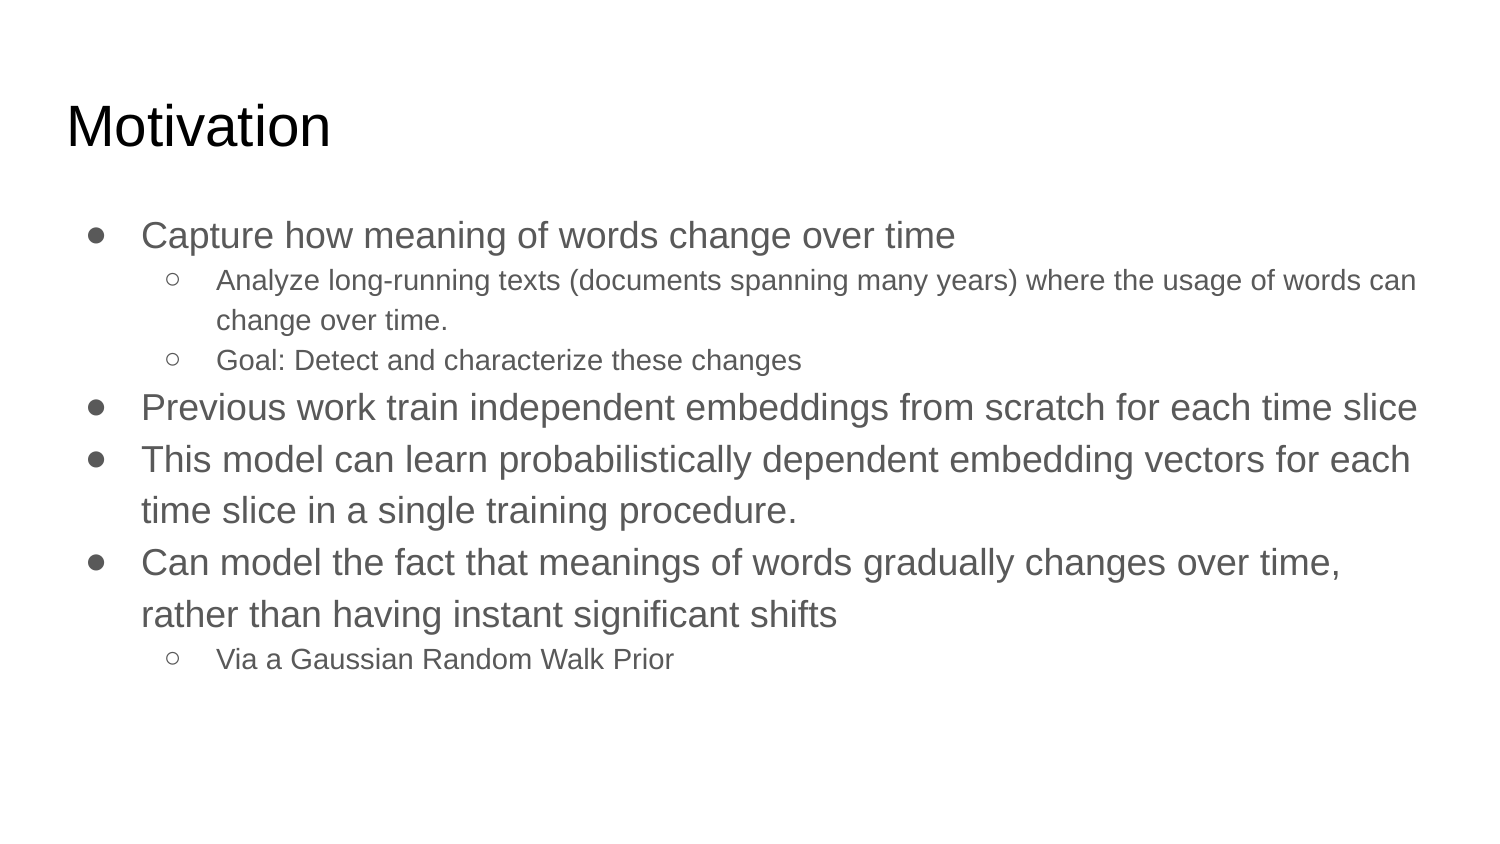

# Motivation
Capture how meaning of words change over time
Analyze long-running texts (documents spanning many years) where the usage of words can change over time.
Goal: Detect and characterize these changes
Previous work train independent embeddings from scratch for each time slice
This model can learn probabilistically dependent embedding vectors for each time slice in a single training procedure.
Can model the fact that meanings of words gradually changes over time, rather than having instant significant shifts
Via a Gaussian Random Walk Prior